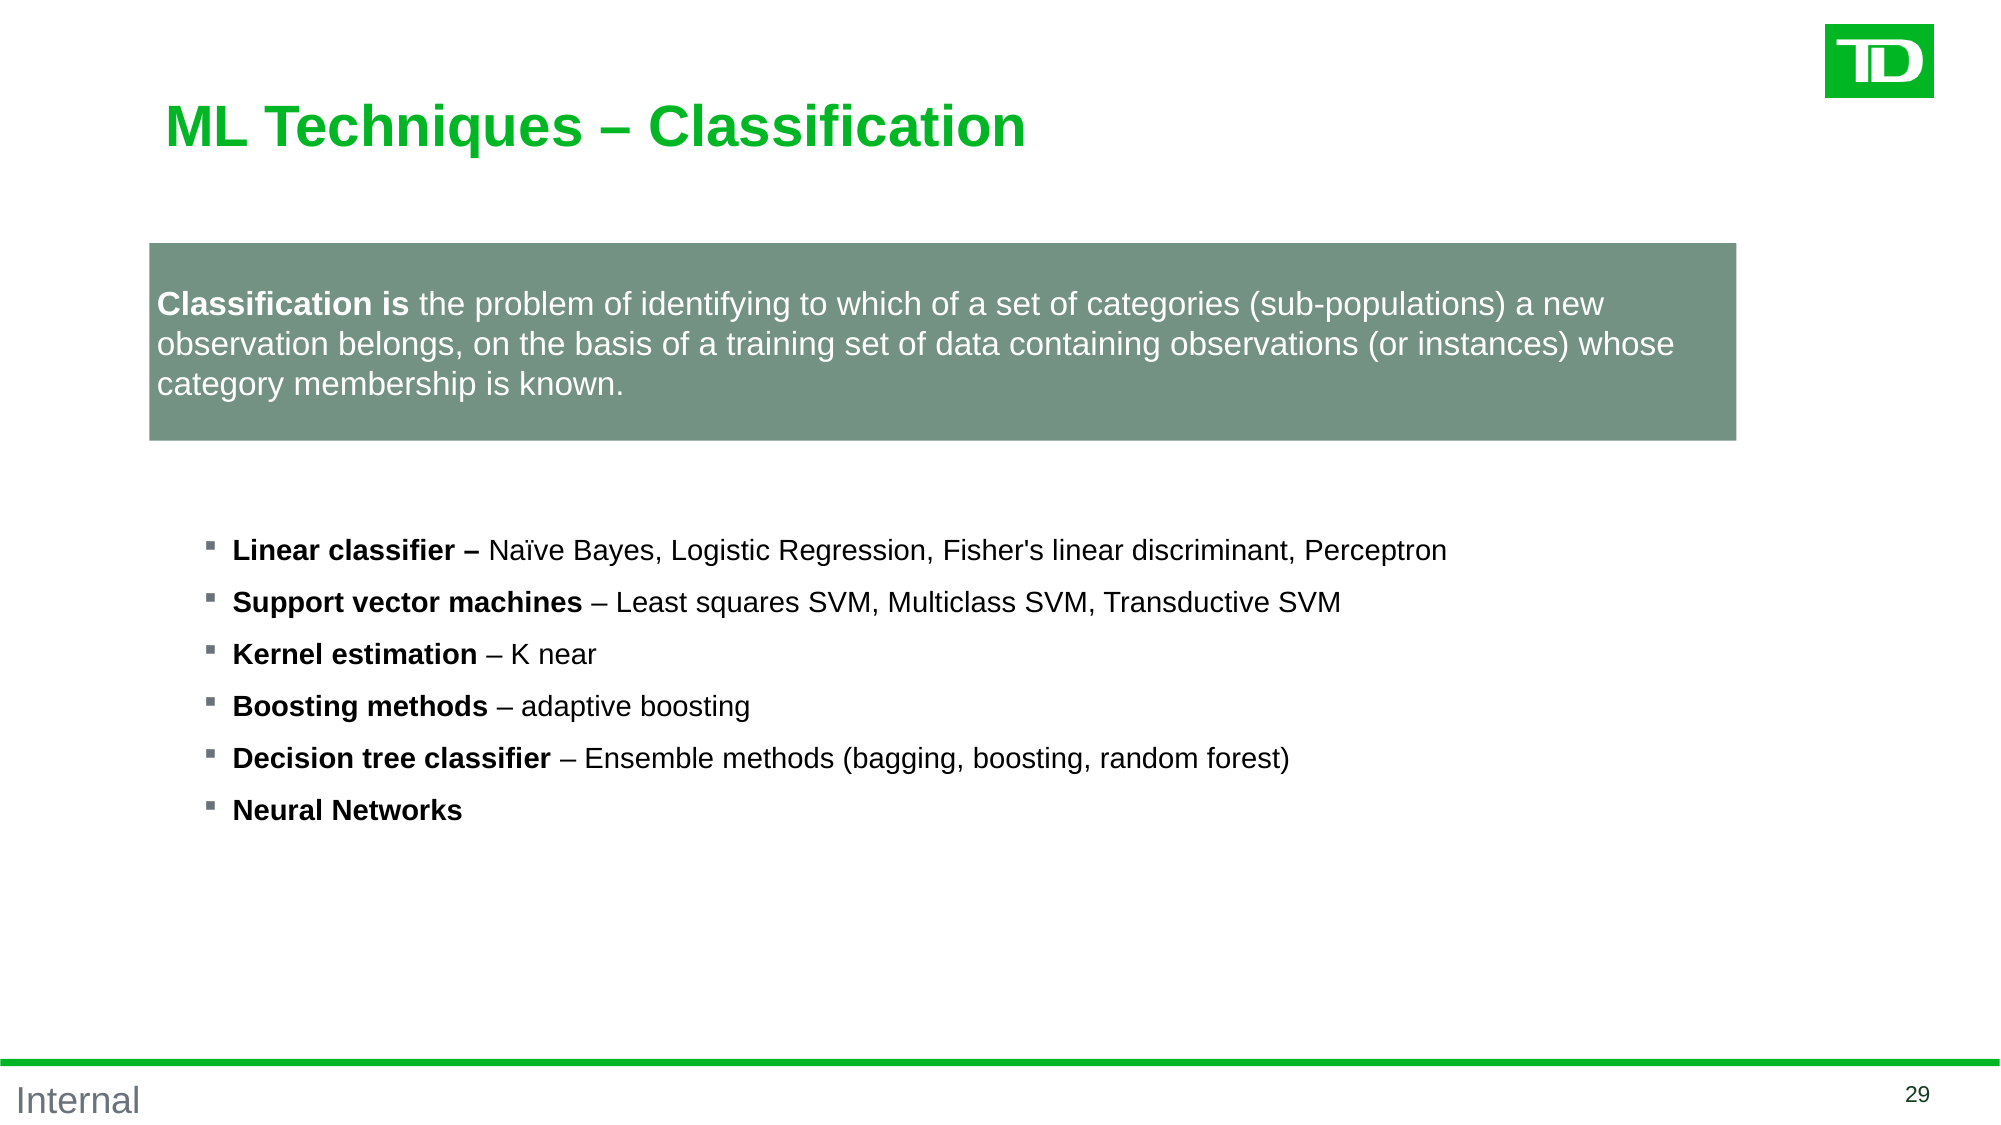

# ML Techniques – Classification
Classification is the problem of identifying to which of a set of categories (sub-populations) a new observation belongs, on the basis of a training set of data containing observations (or instances) whose category membership is known.

Linear classifier – Naïve Bayes, Logistic Regression, Fisher's linear discriminant, Perceptron
Support vector machines – Least squares SVM, Multiclass SVM, Transductive SVM
Kernel estimation – K near
Boosting methods – adaptive boosting
Decision tree classifier – Ensemble methods (bagging, boosting, random forest)
Neural Networks

29